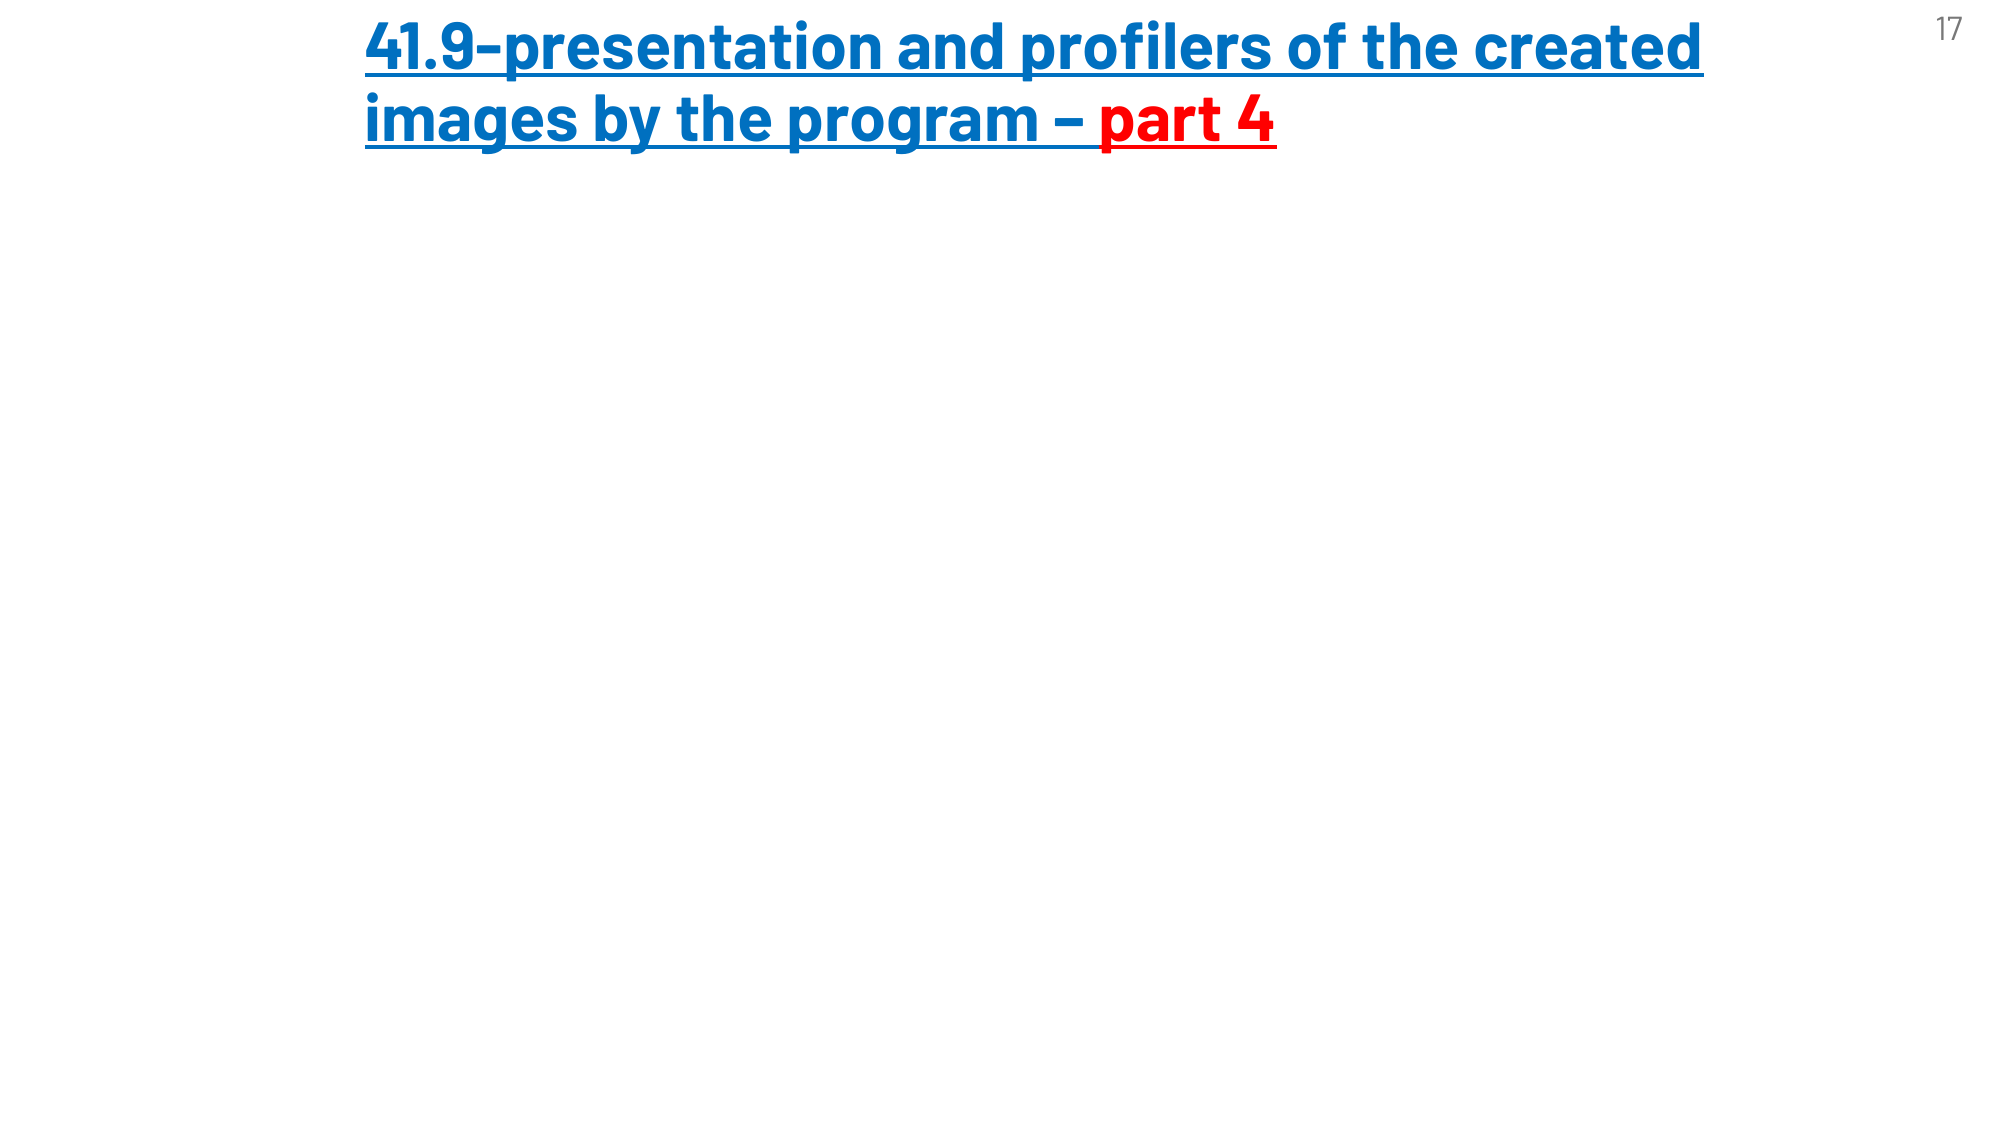

41.9-presentation and profilers of the created images by the program – part 4
17